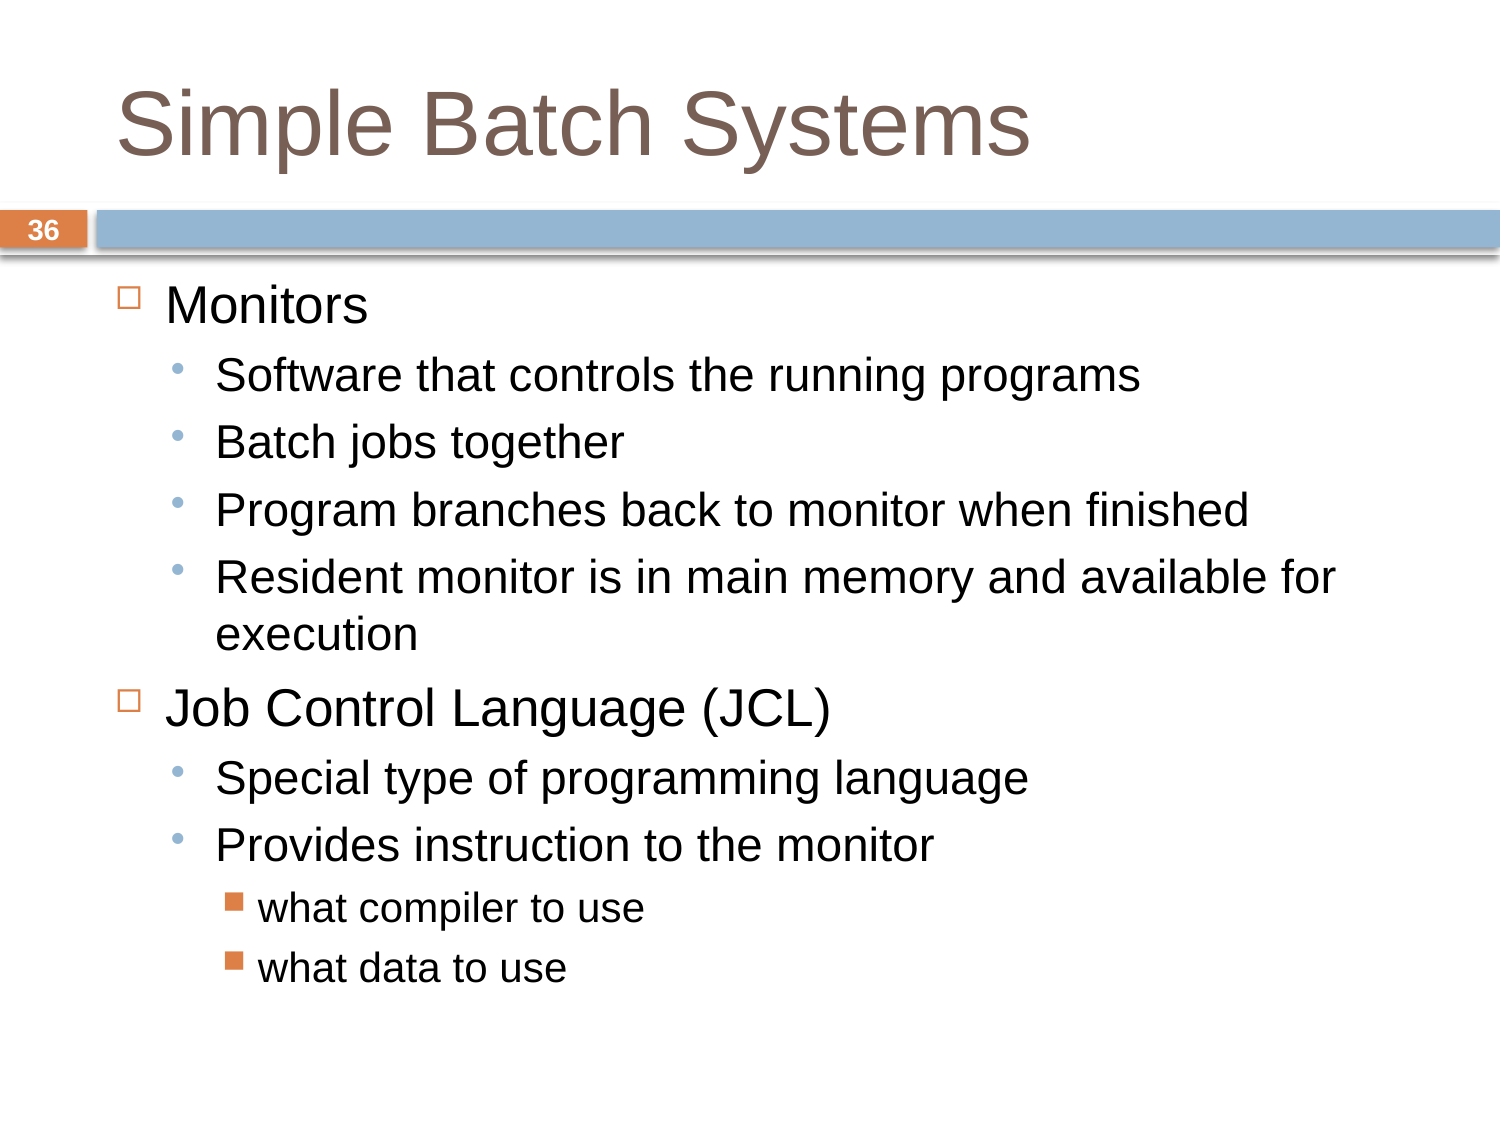

# Simple Batch Systems
36
Monitors
Software that controls the running programs
Batch jobs together
Program branches back to monitor when finished
Resident monitor is in main memory and available for execution
Job Control Language (JCL)
Special type of programming language
Provides instruction to the monitor
what compiler to use
what data to use